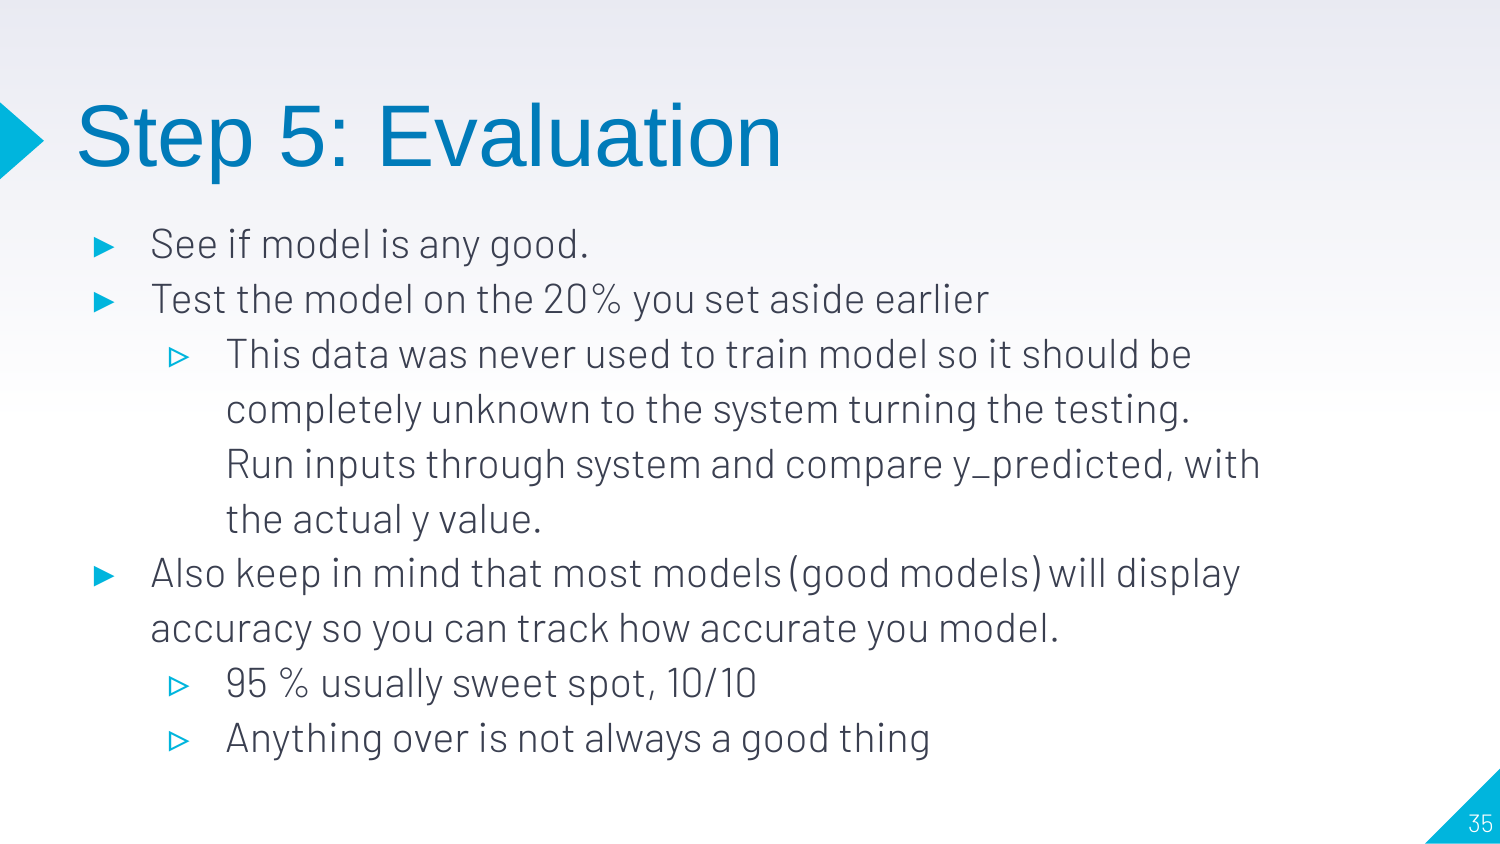

# Step 5: Evaluation
See if model is any good.
Test the model on the 20% you set aside earlier
This data was never used to train model so it should be completely unknown to the system turning the testing. Run inputs through system and compare y_predicted, with the actual y value.
Also keep in mind that most models (good models) will display accuracy so you can track how accurate you model.
95 % usually sweet spot, 10/10
Anything over is not always a good thing
35